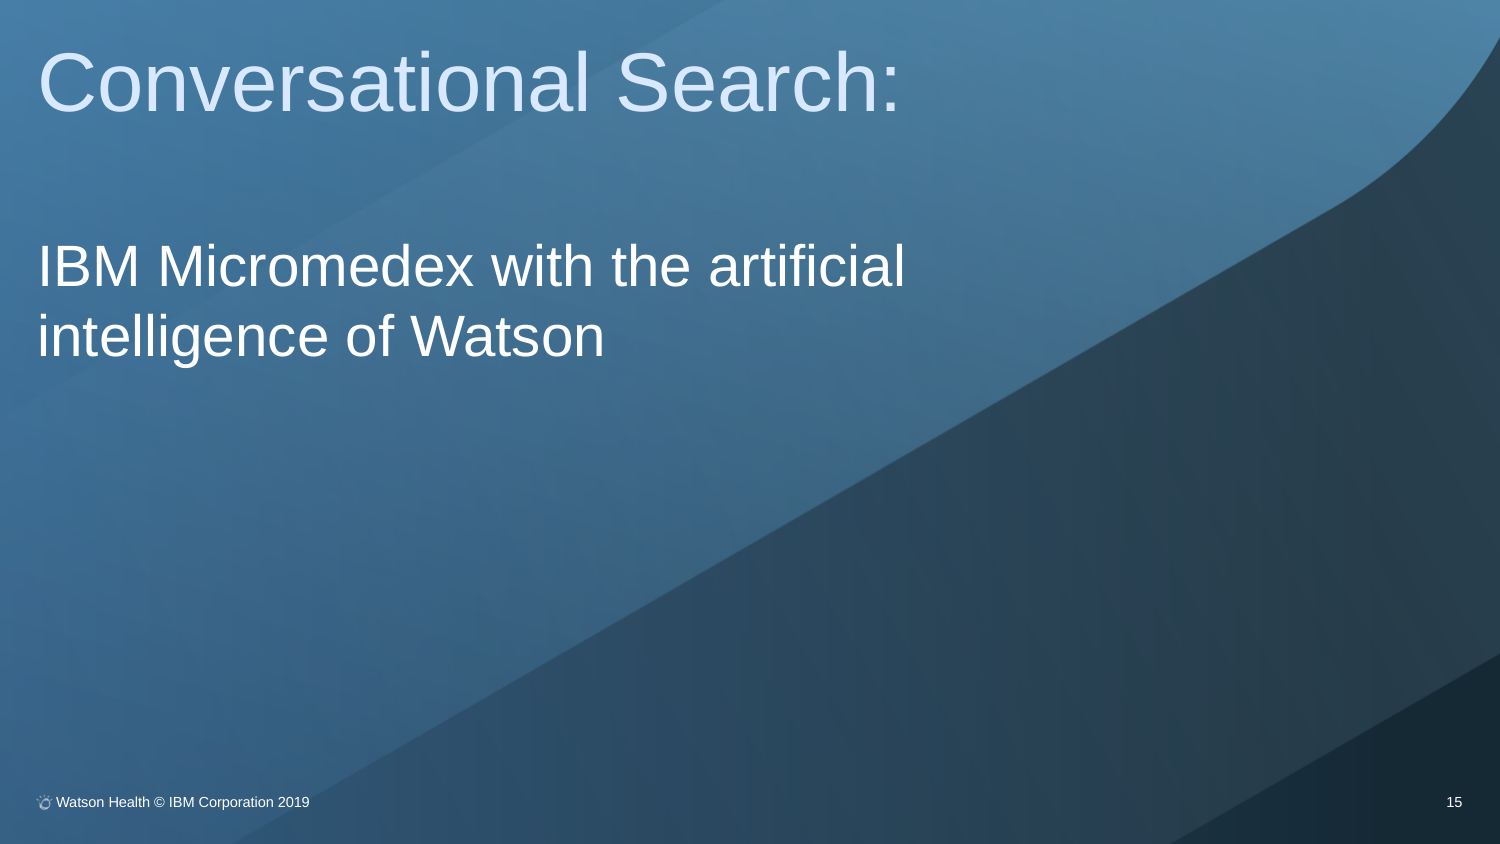

# Conversational Search: IBM Micromedex with the artificial intelligence of Watson
15
Watson Health © IBM Corporation 2019